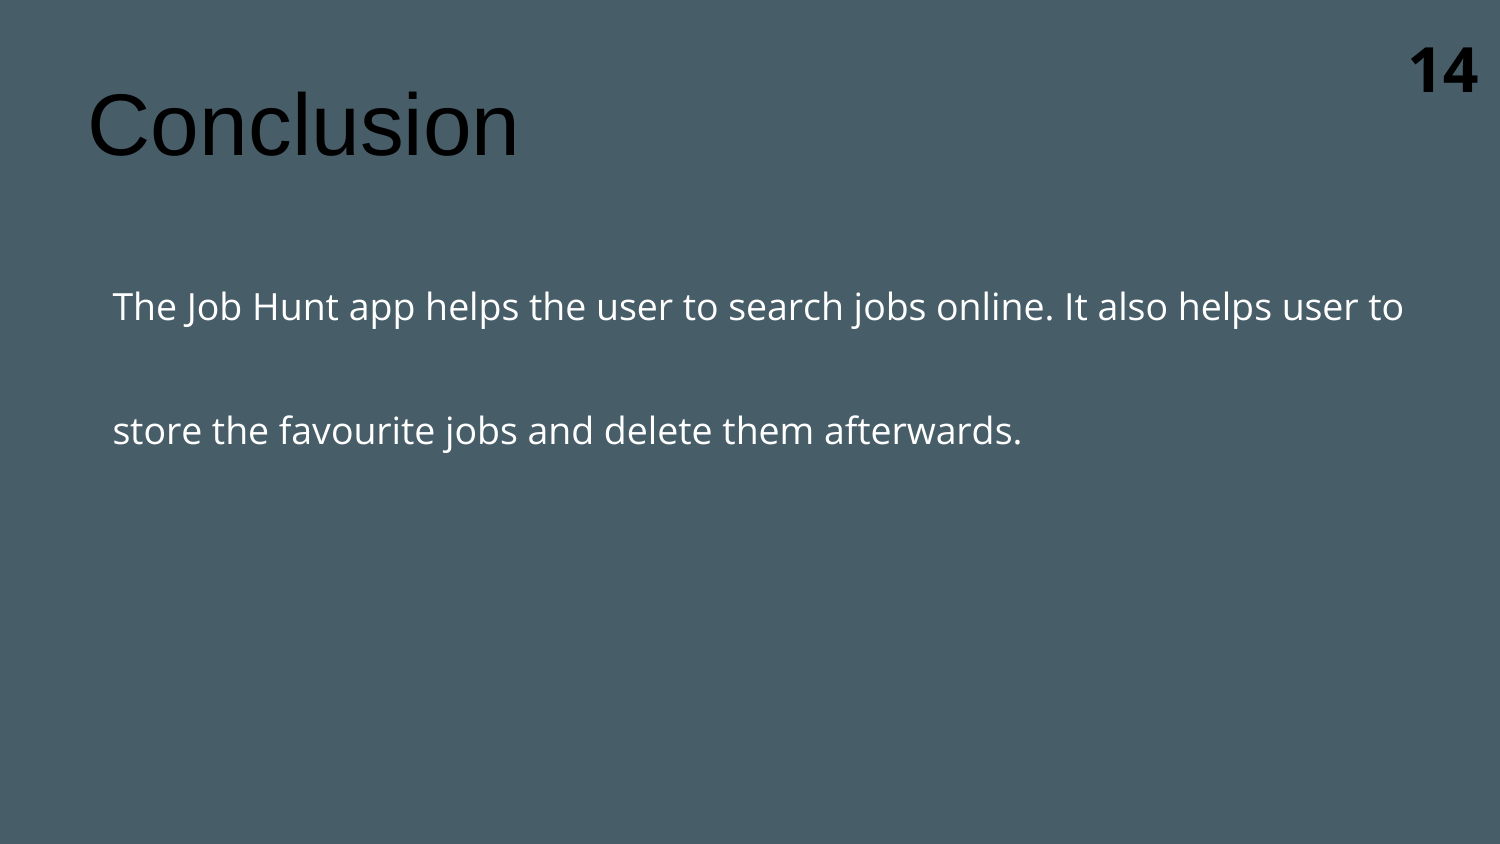

# Conclusion
14

          The Job Hunt app helps the user to search jobs online. It also helps user to
          store the favourite jobs and delete them afterwards.